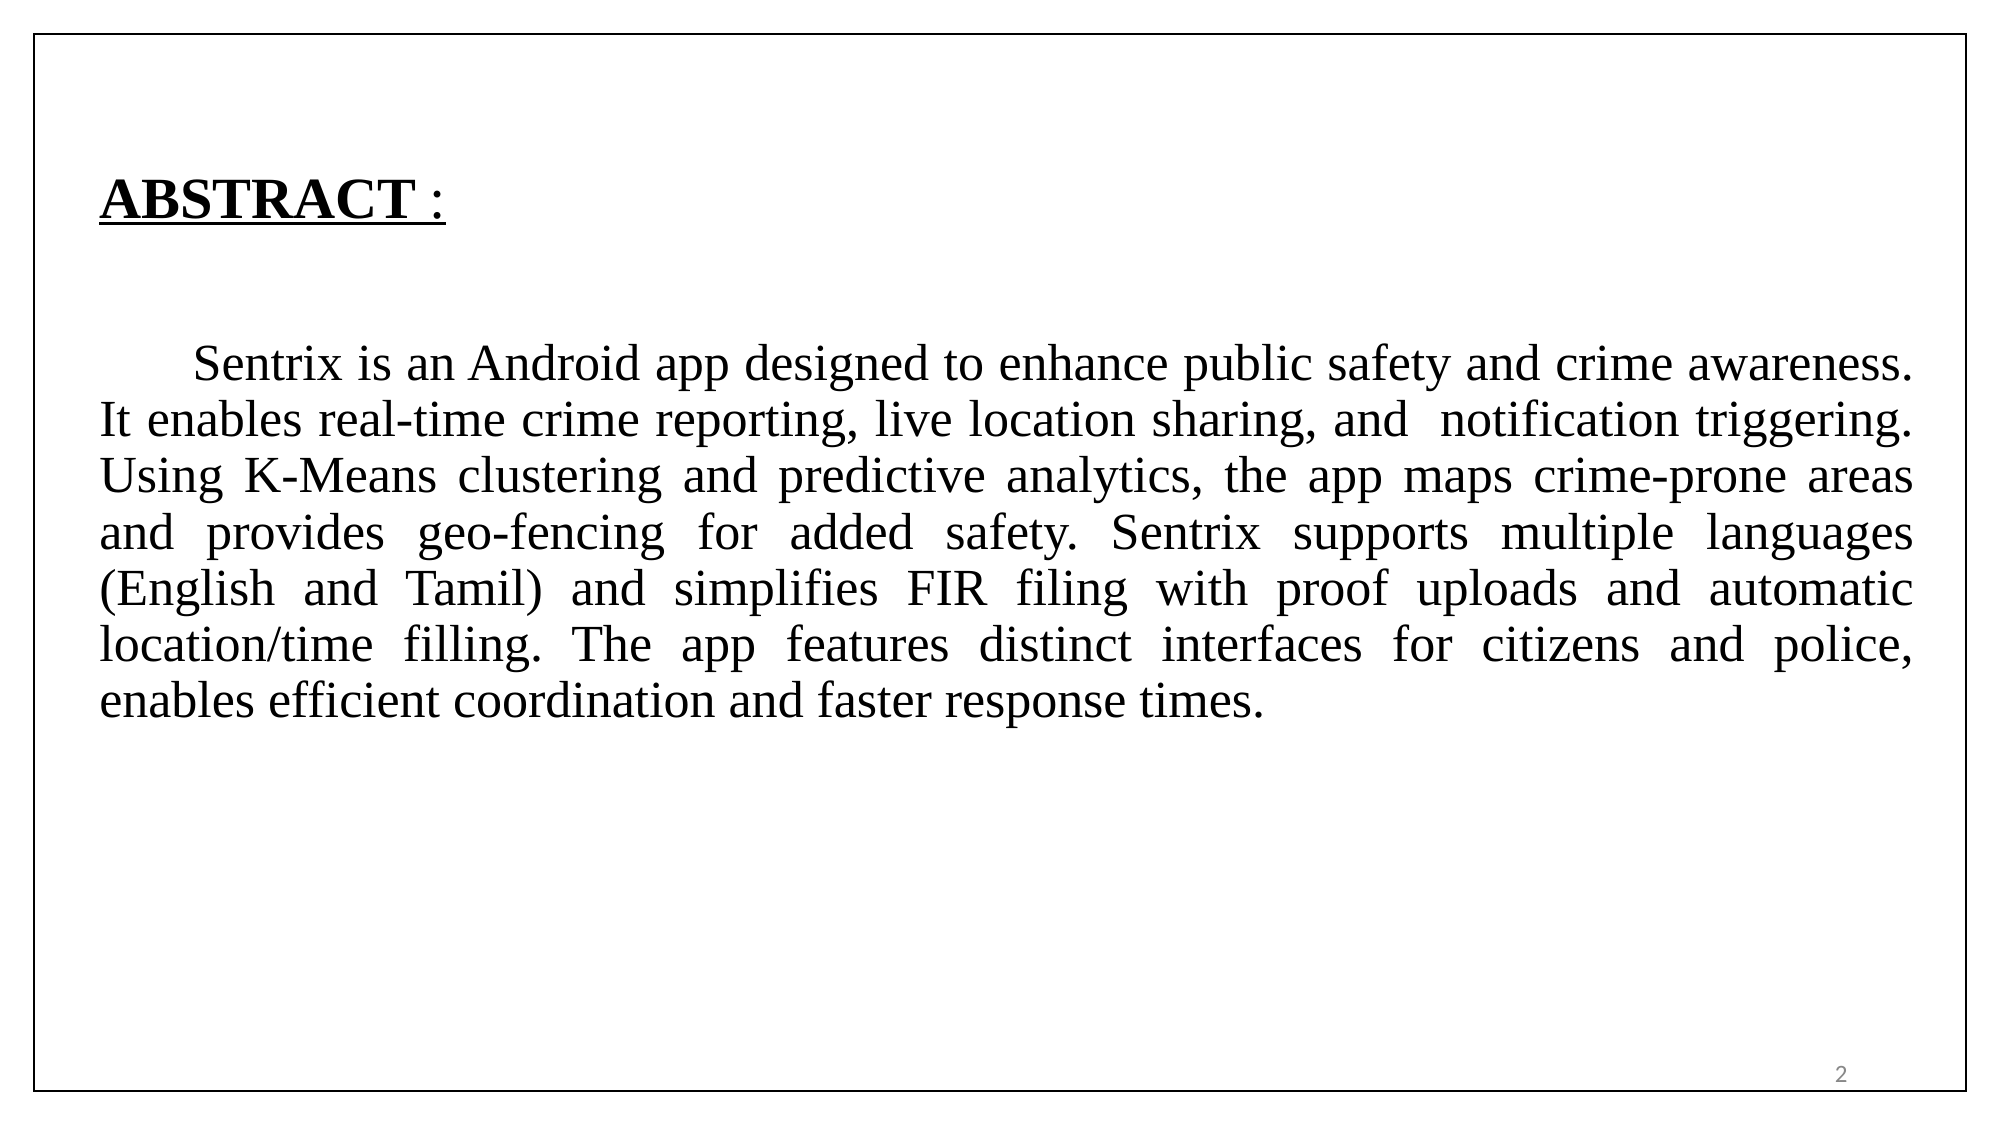

C

ABSTRACT :

      Sentrix is an Android app designed to enhance public safety and crime awareness. It enables real-time crime reporting, live location sharing, and  notification triggering. Using K-Means clustering and predictive analytics, the app maps crime-prone areas and provides geo-fencing for added safety. Sentrix supports multiple languages (English and Tamil) and simplifies FIR filing with proof uploads and automatic location/time filling. The app features distinct interfaces for citizens and police, enables efficient coordination and faster response times.
2